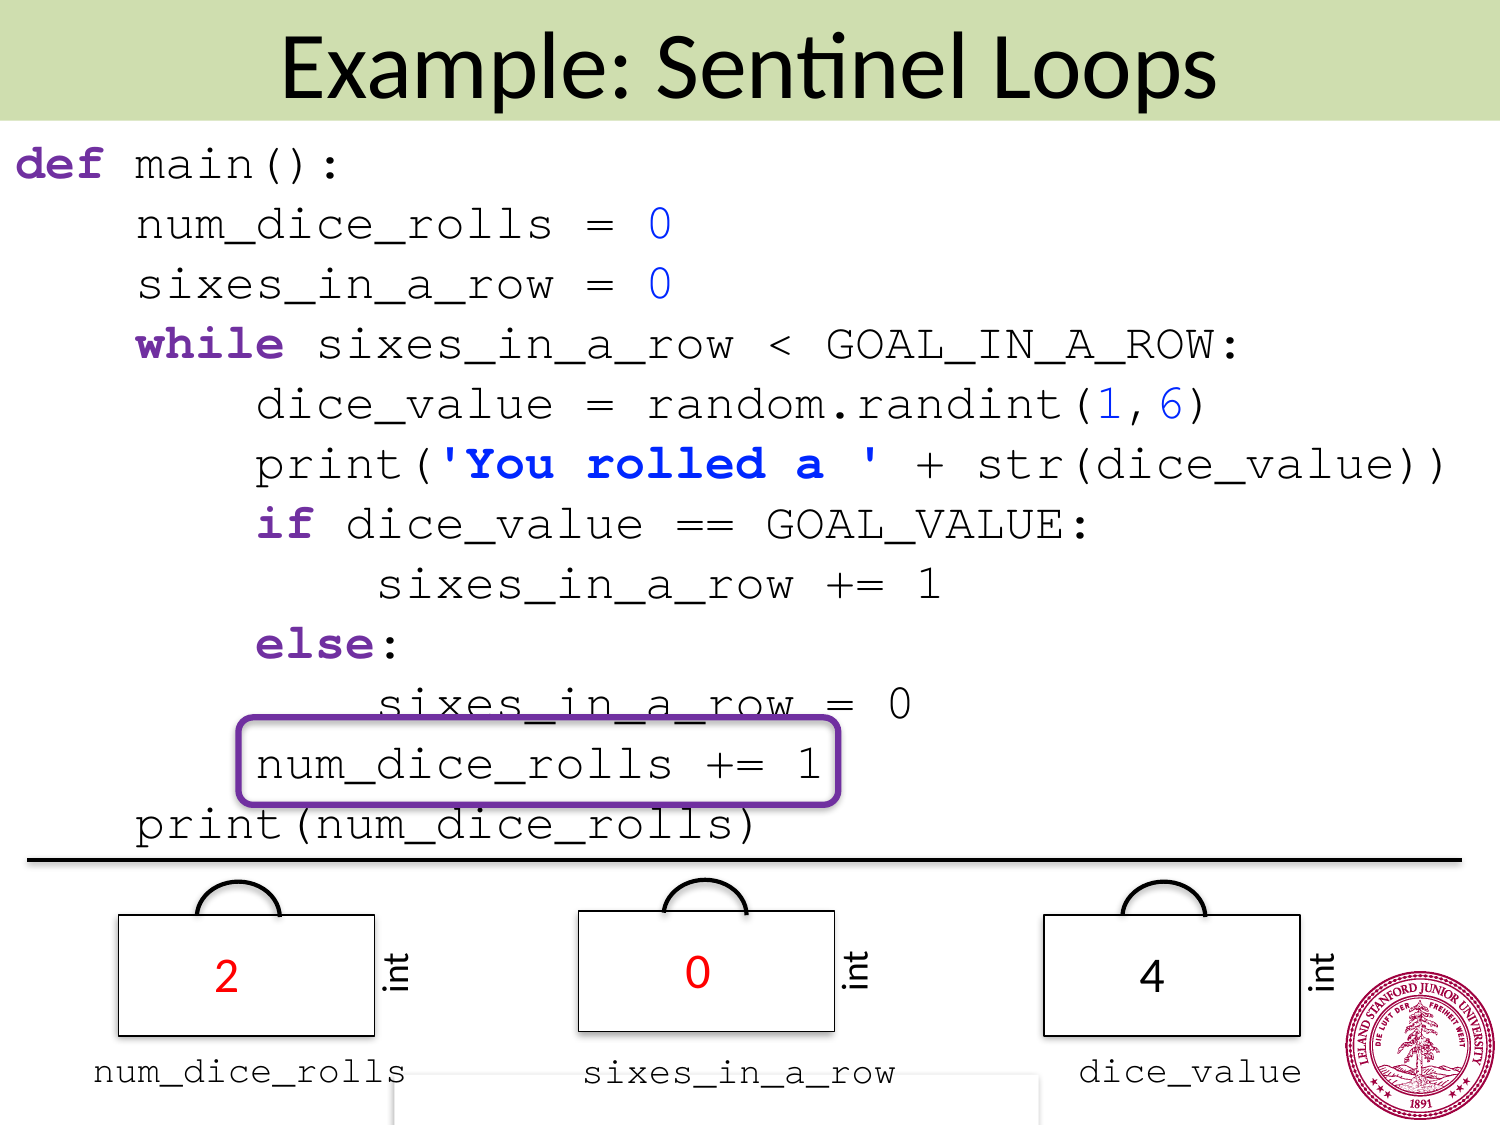

Example: Sentinel Loops
def main():
    num_dice_rolls = 0
    sixes_in_a_row = 0
    while sixes_in_a_row < GOAL_IN_A_ROW:
        dice_value = random.randint(1,6)
        print('You rolled a ' + str(dice_value))
        if dice_value == GOAL_VALUE:
            sixes_in_a_row += 1
        else:
            sixes_in_a_row = 0
        num_dice_rolls += 1
    print(num_dice_rolls)

0
2
4
int
int
int
num_dice_rolls
dice_value
sixes_in_a_row